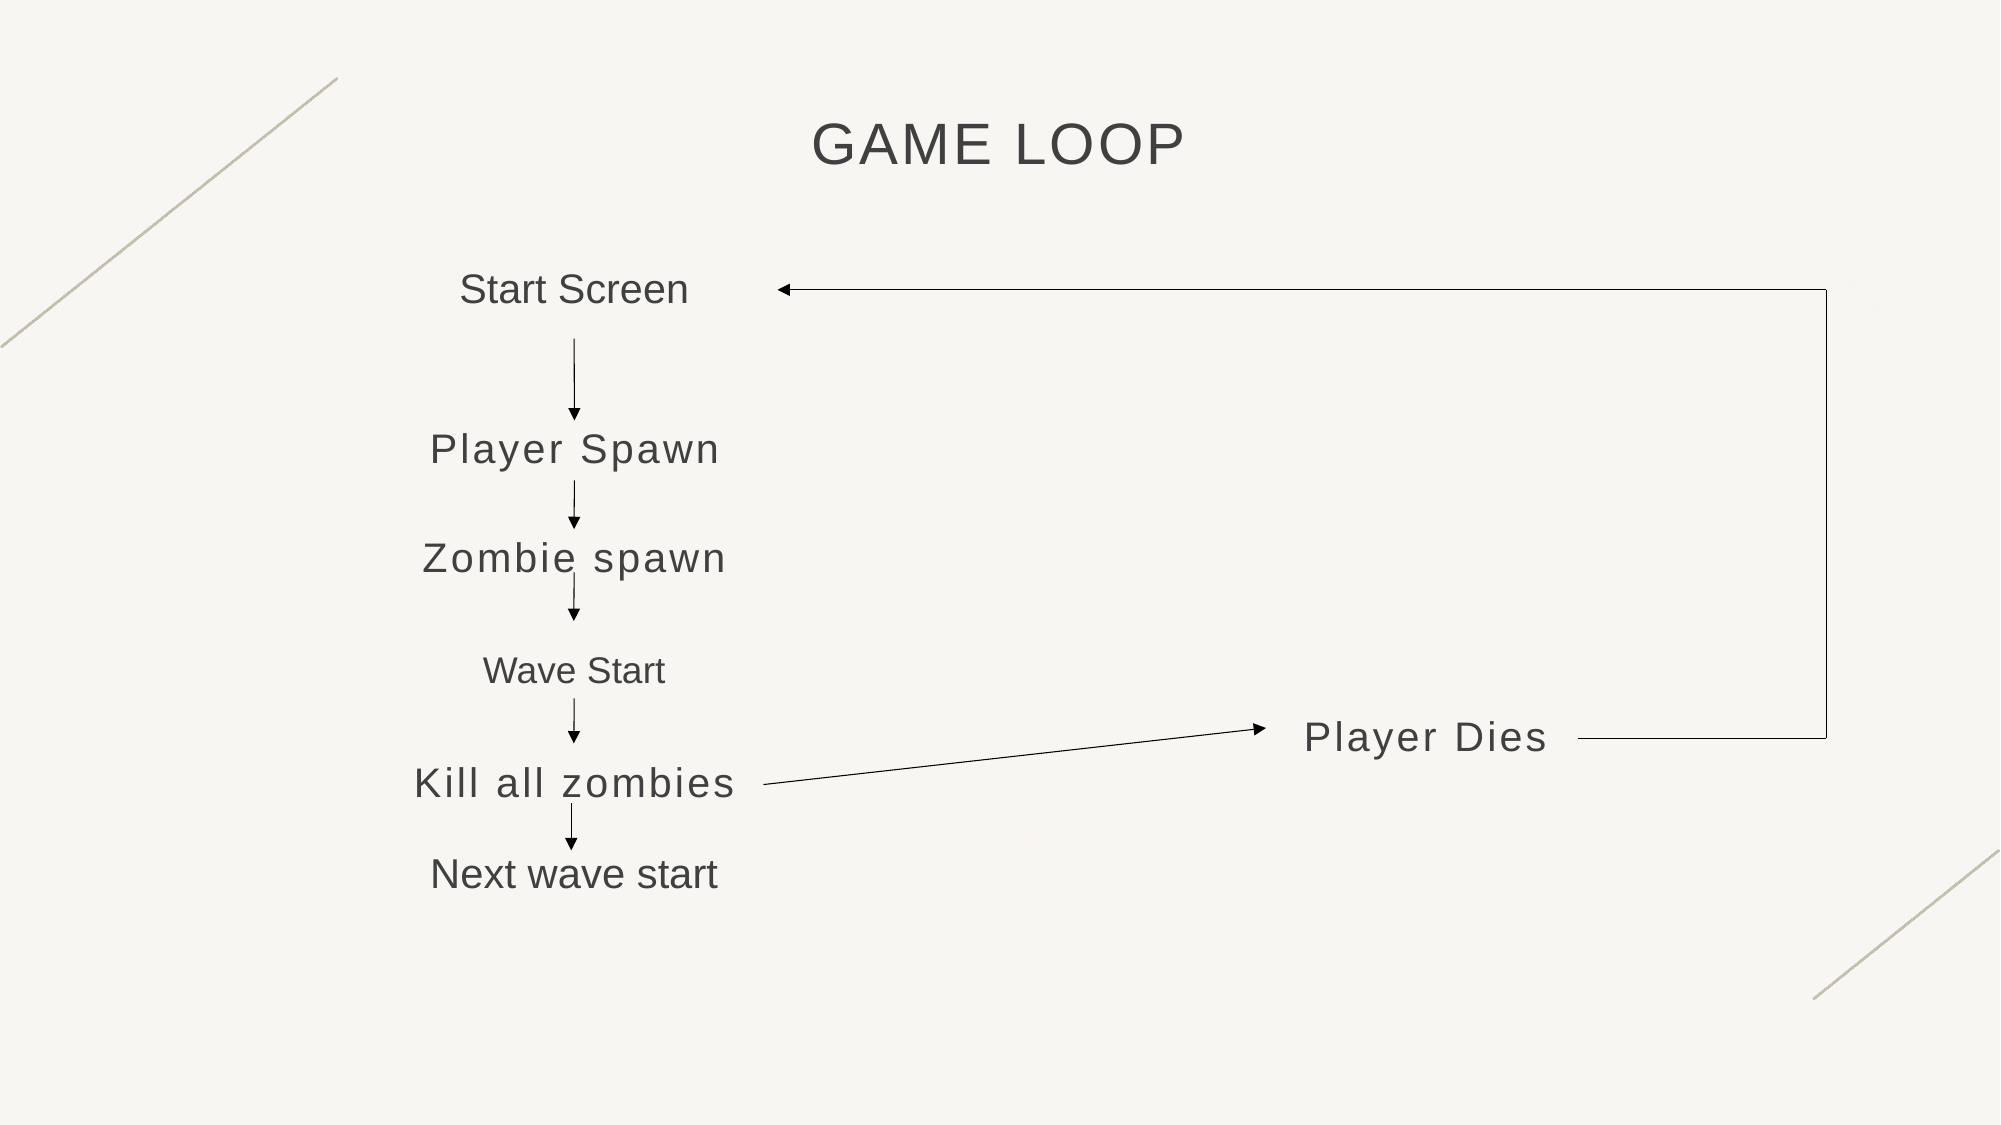

# Game loop
Start Screen
Player Spawn
Zombie spawn
Wave Start

Player Dies
Kill all zombies
Next wave start